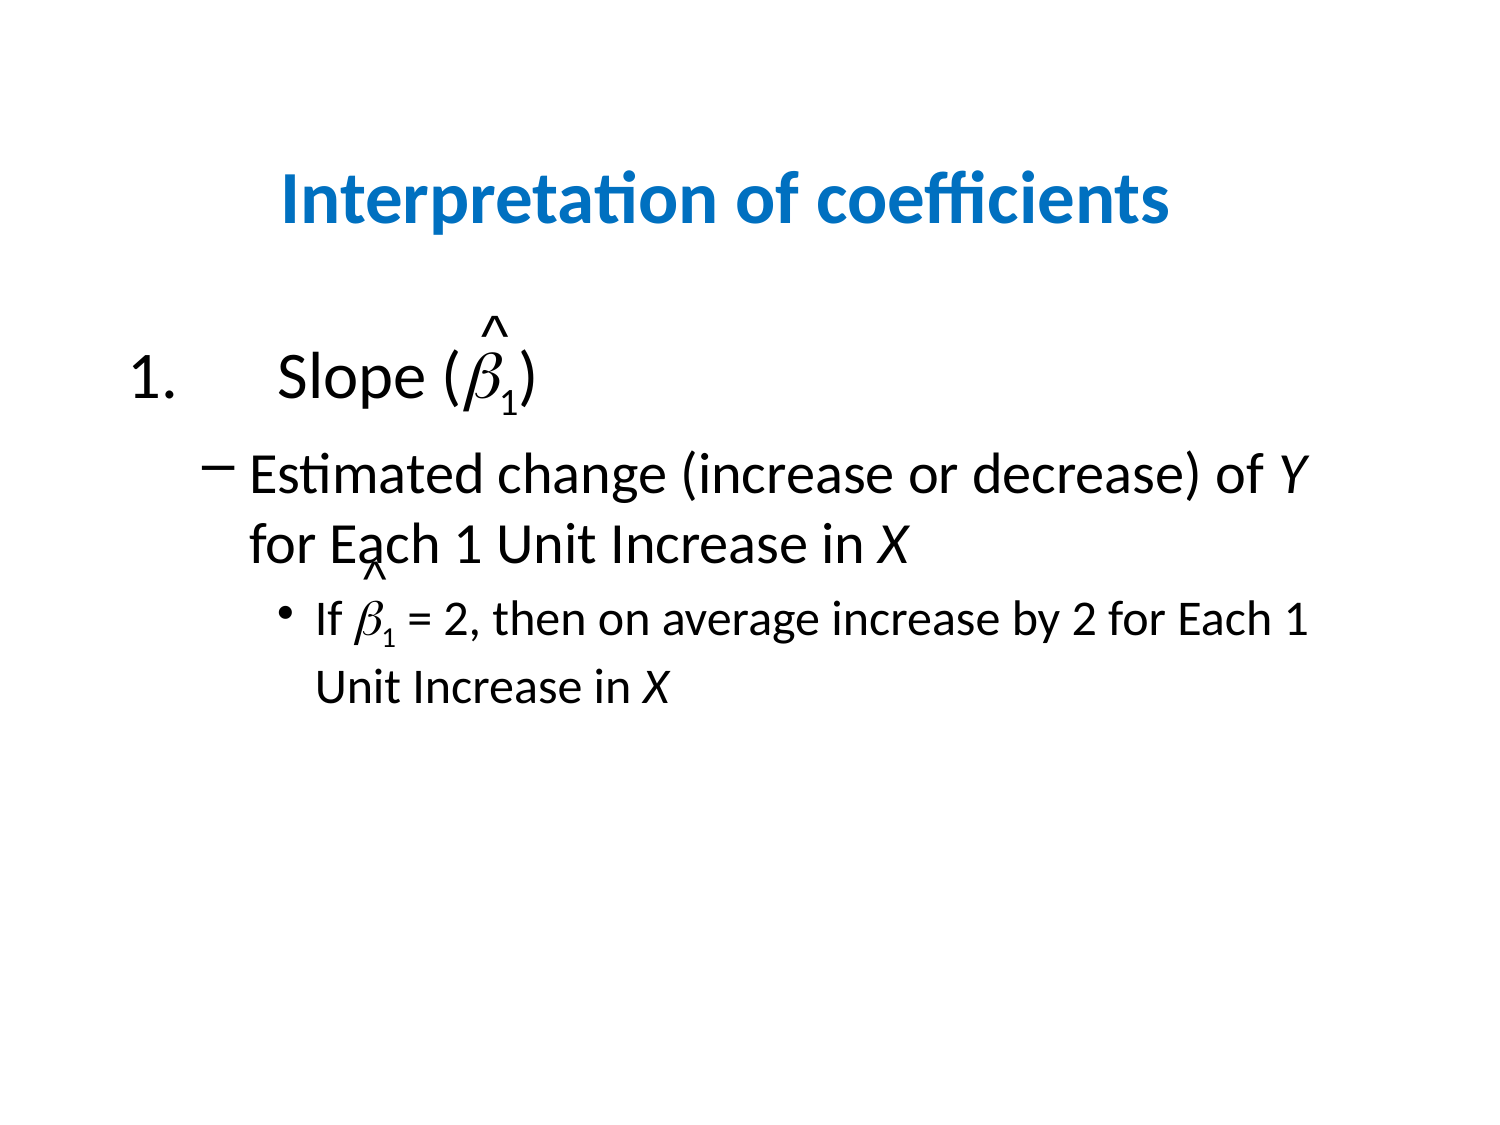

# Interpretation of coefficients
^
1.	Slope (β1)
Estimated change (increase or decrease) of Y for Each 1 Unit Increase in X
If β1 = 2, then on average increase by 2 for Each 1 Unit Increase in X
^